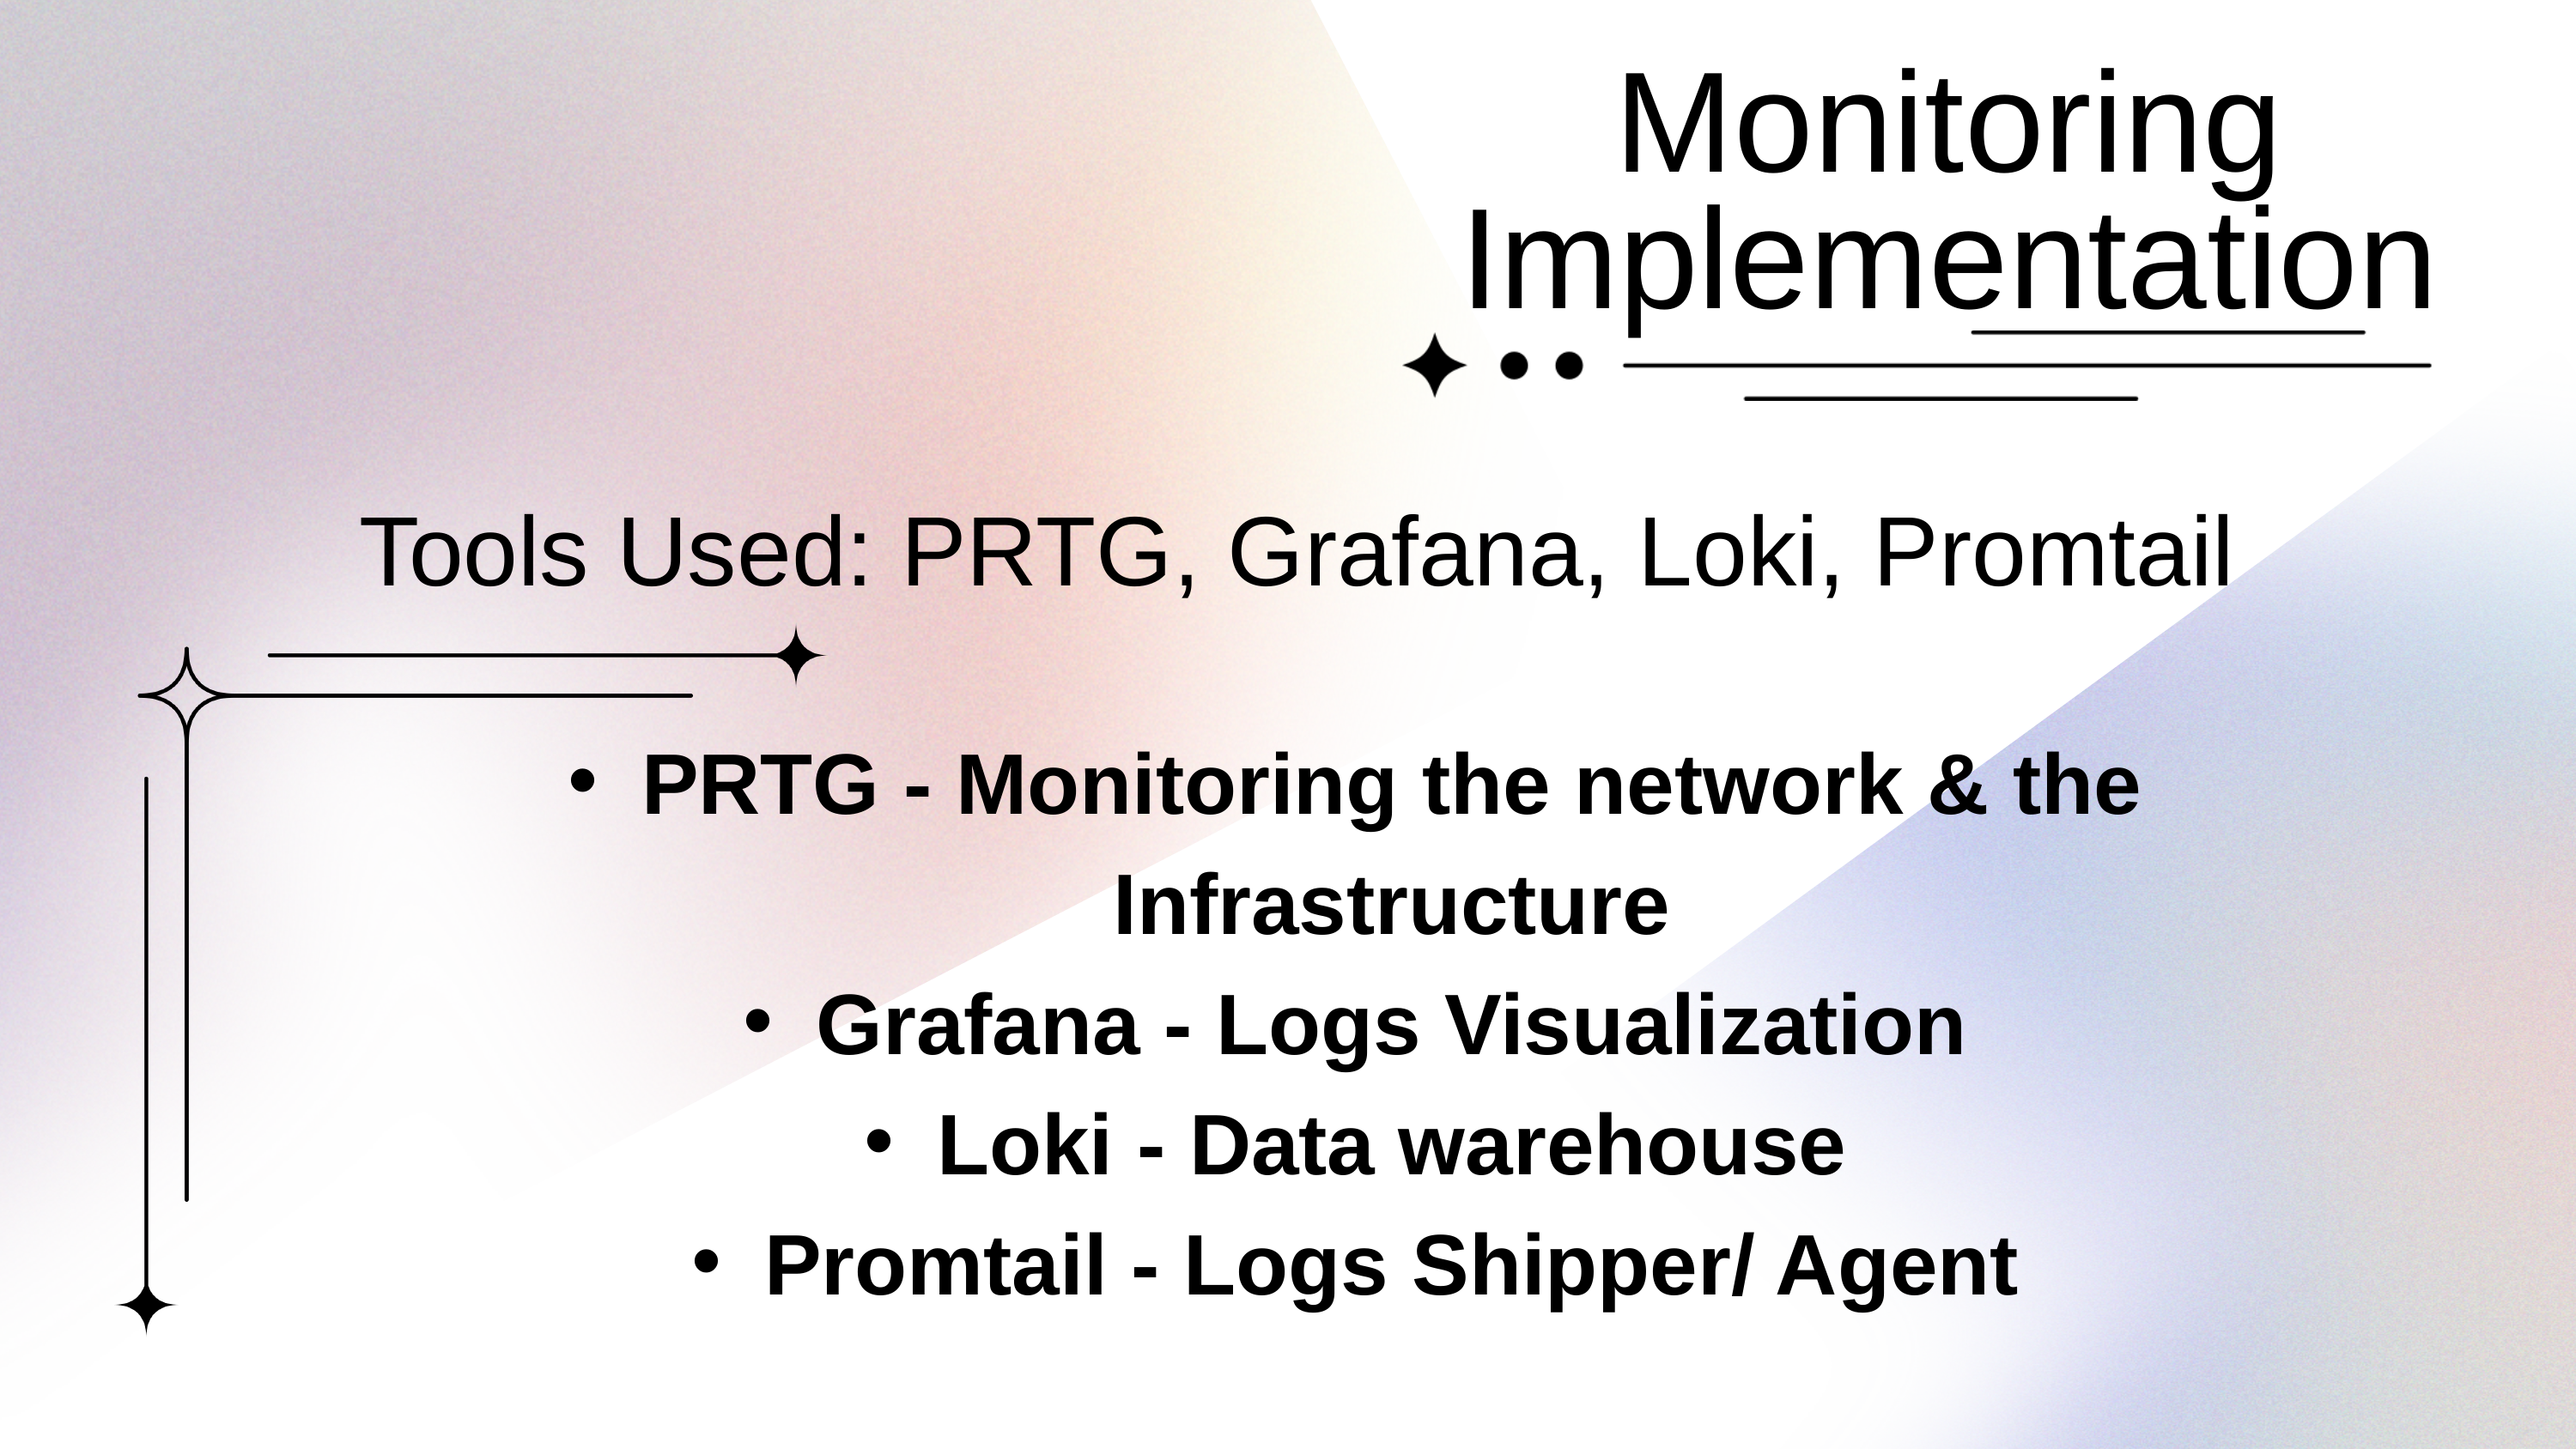

Monitoring Implementation

Tools Used: PRTG, Grafana, Loki, Promtail

PRTG - Monitoring the network & the Infrastructure
Grafana - Logs Visualization
Loki - Data warehouse
Promtail - Logs Shipper/ Agent